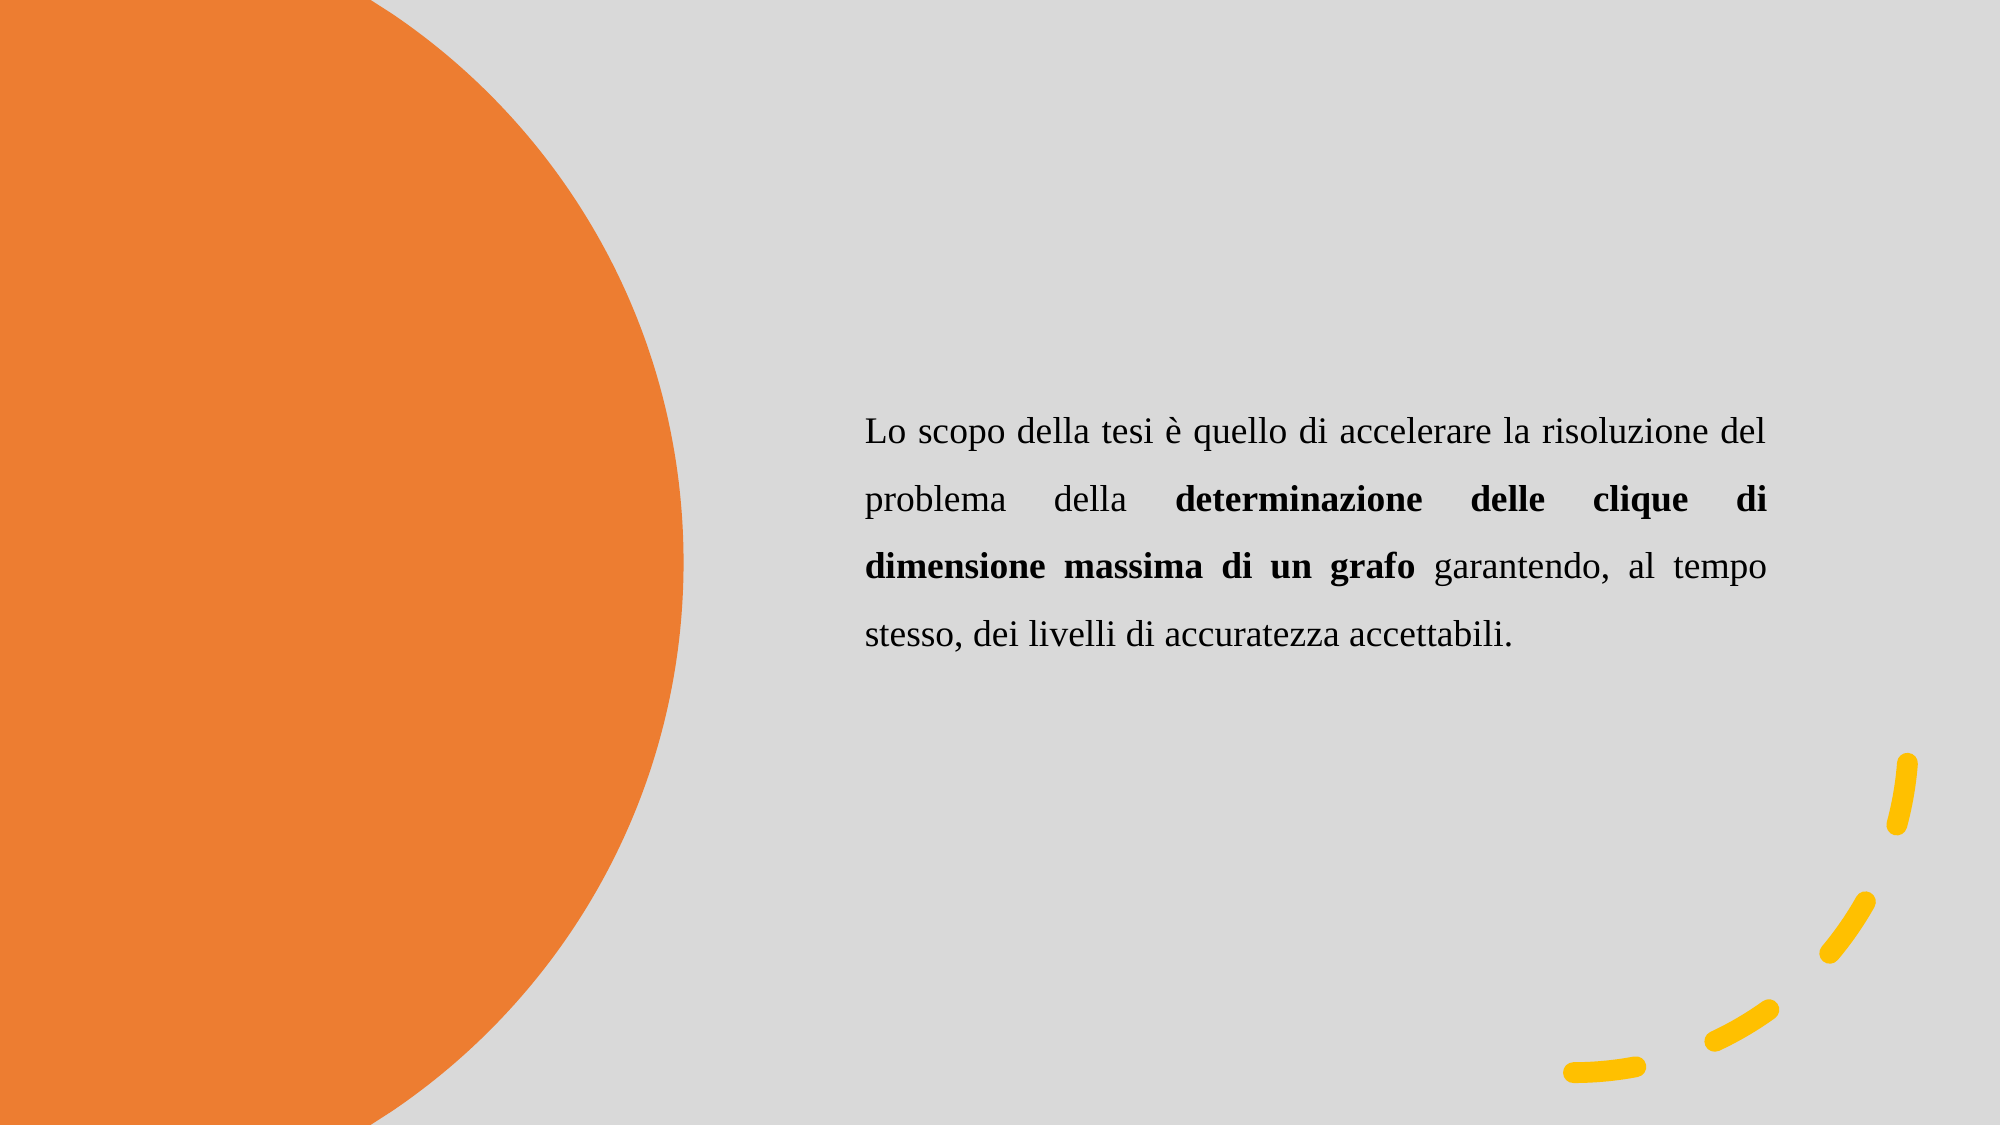

Lo scopo della tesi è quello di accelerare la risoluzione del problema della determinazione delle clique di dimensione massima di un grafo garantendo, al tempo stesso, dei livelli di accuratezza accettabili.